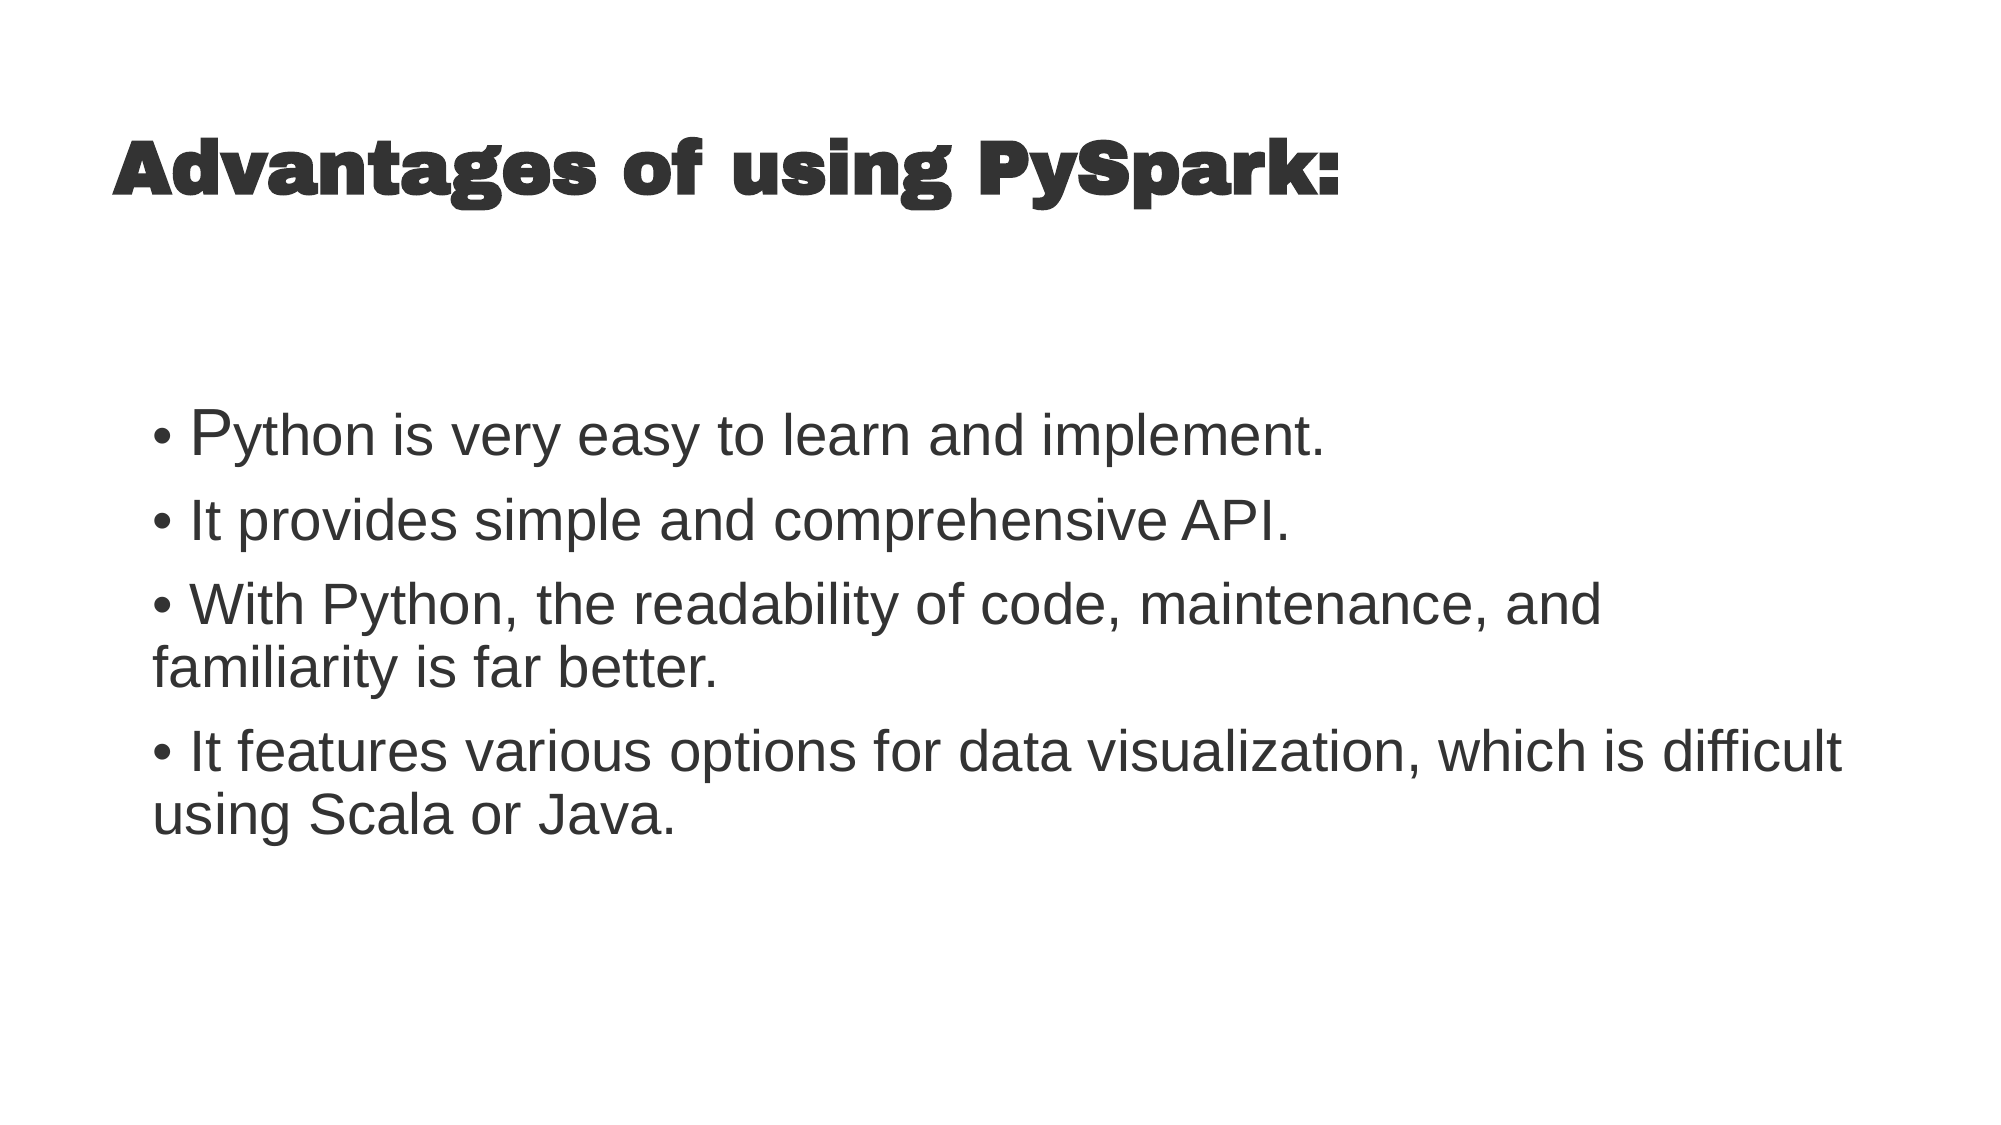

# Advantages of using PySpark:

• Python is very easy to learn and implement.
• It provides simple and comprehensive API.
• With Python, the readability of code, maintenance, and familiarity is far better.
• It features various options for data visualization, which is difficult using Scala or Java.